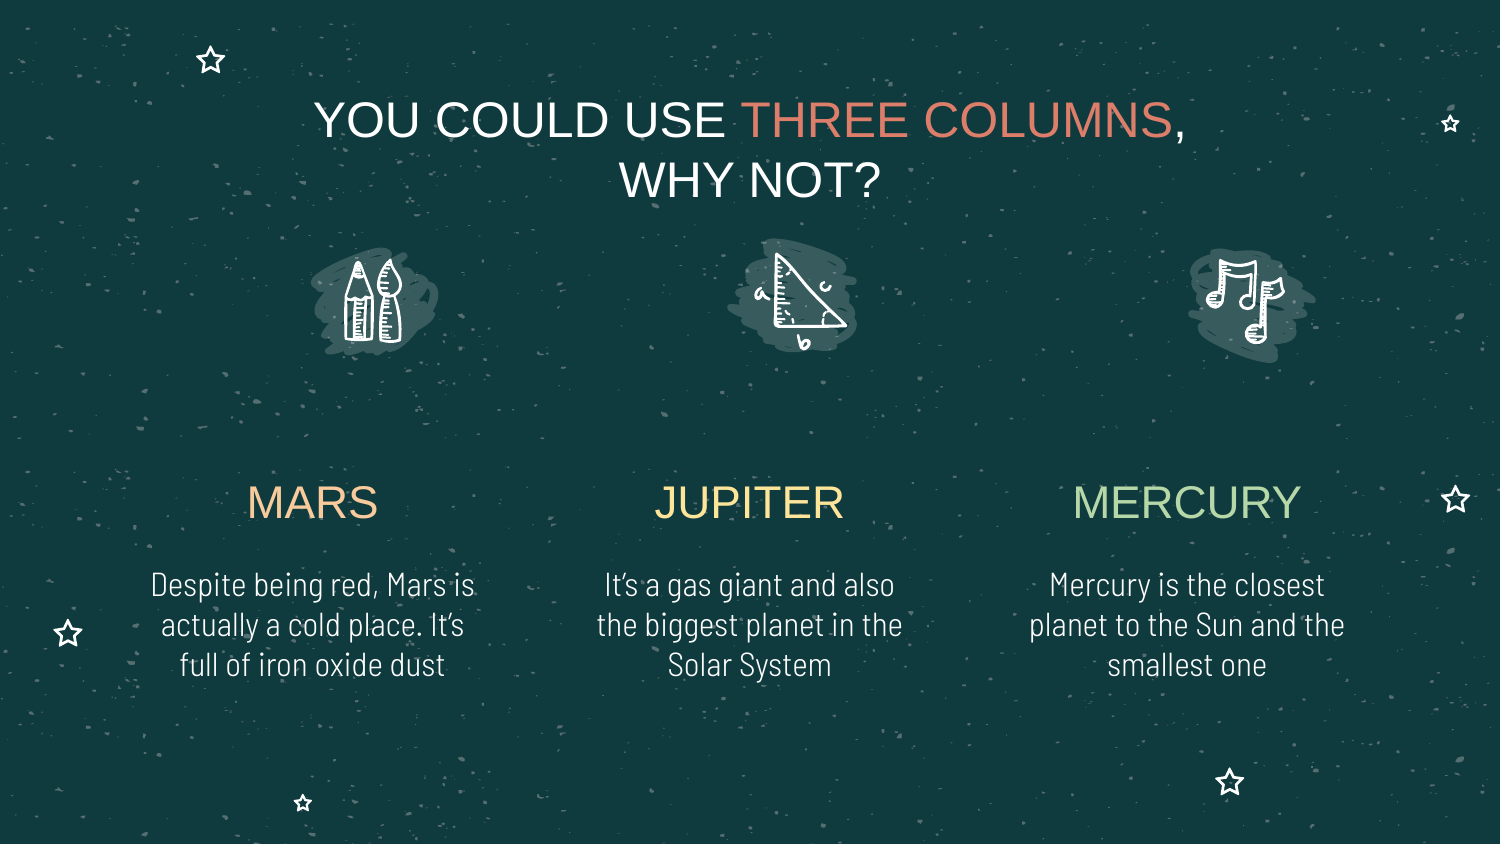

YOU COULD USE THREE COLUMNS, WHY NOT?

# MARS
JUPITER
MERCURY
Despite being red, Mars is actually a cold place. It’s full of iron oxide dust
It’s a gas giant and also the biggest planet in the Solar System
Mercury is the closest planet to the Sun and the smallest one